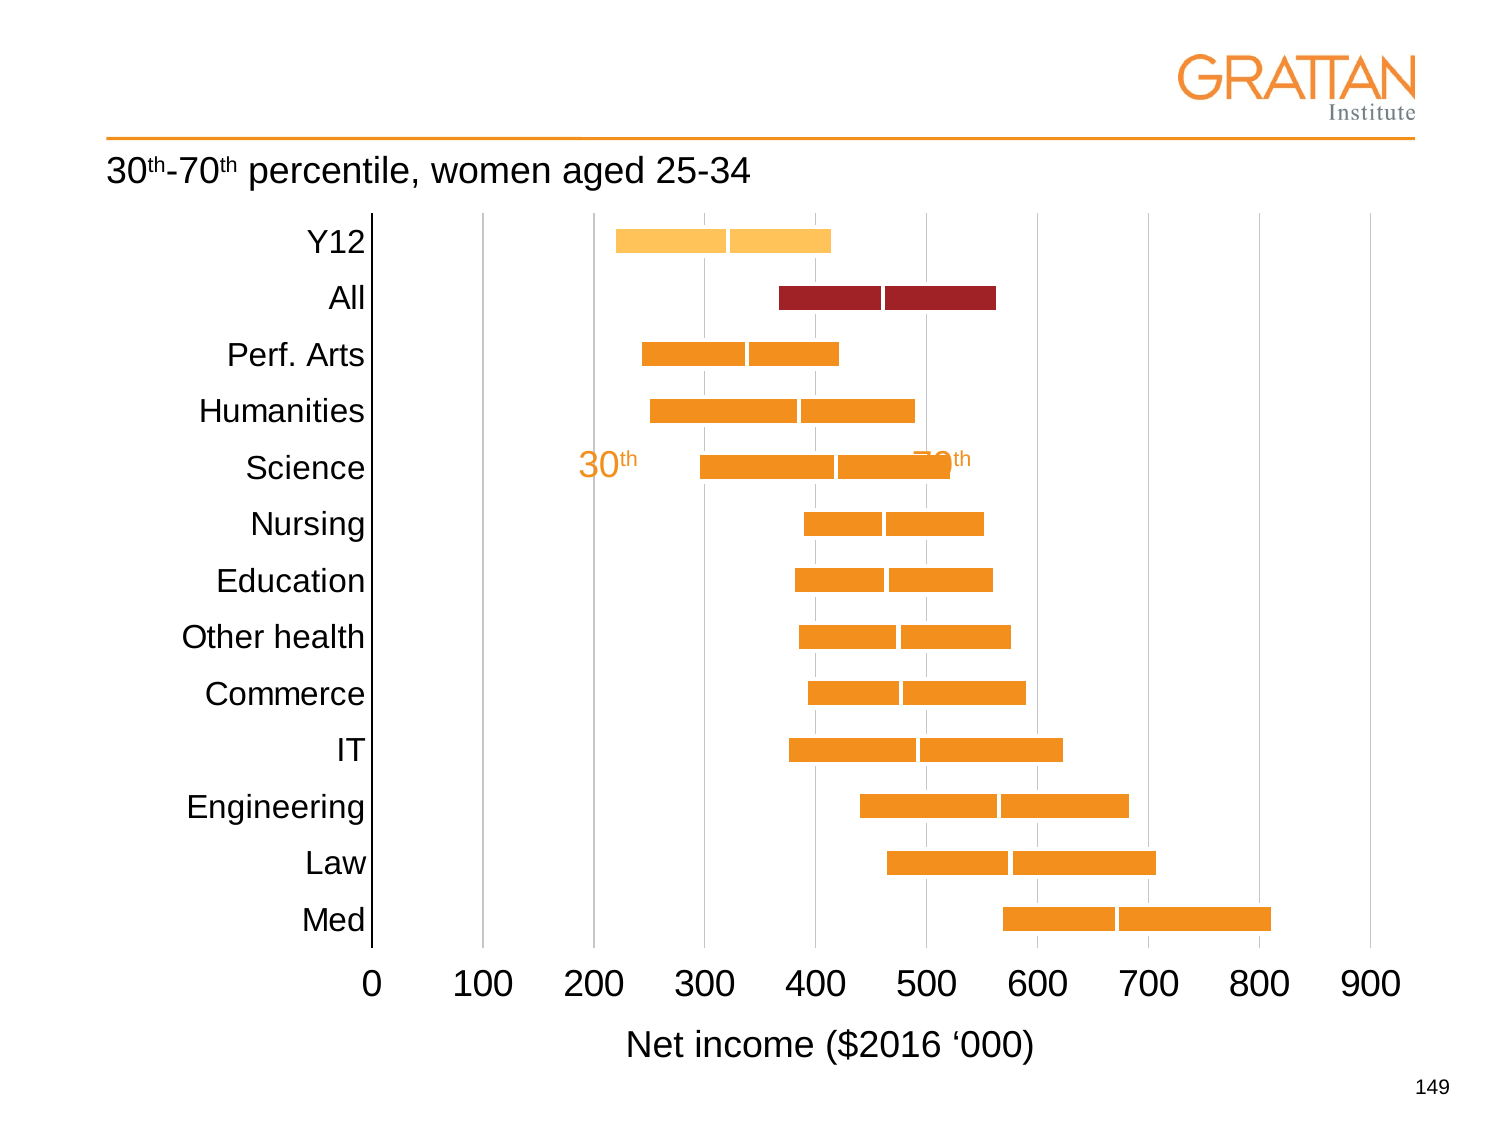

#
30th-70th percentile, women aged 25-34

### Chart

| Category | Female_30 | Female_50-30 | Female_70-50 |
|---|---|---|---|
| Y12 | 218.5125927916108 | 102.71799085478517 | 94.46158075814162 |
| All | 365.1873822109294 | 95.67192098824108 | 103.36785323351074 |
| Perf. Arts | 241.42795964438014 | 96.37678262960085 | 85.166127376124 |
| Humanities | 249.21121219050423 | 135.72304642146145 | 106.16588812932815 |
| Science | 294.3192259001048 | 123.85483416361285 | 104.5619881130666 |
| Nursing | 387.44147019321537 | 73.99645174208041 | 92.23597172029213 |
| Education | 379.7663171688443 | 84.08872606059629 | 97.94186267507388 |
| Other health | 383.03424324404364 | 91.5991930008264 | 103.01022693046536 |
| Commerce | 391.6357729220687 | 85.06834244725451 | 115.11775149279111 |
| IT | 374.2488603764163 | 118.1036572691848 | 132.81535196459447 |
| Engineering | 438.1206512645297 | 127.28166009200032 | 118.77069477037048 |
| Law | 462.82742501318484 | 112.85143187541195 | 133.18443907097992 |
| Med | 566.7103535011632 | 105.30061832659146 | 139.91489777102242 |
30th
70th
Net income ($2016 ‘000)